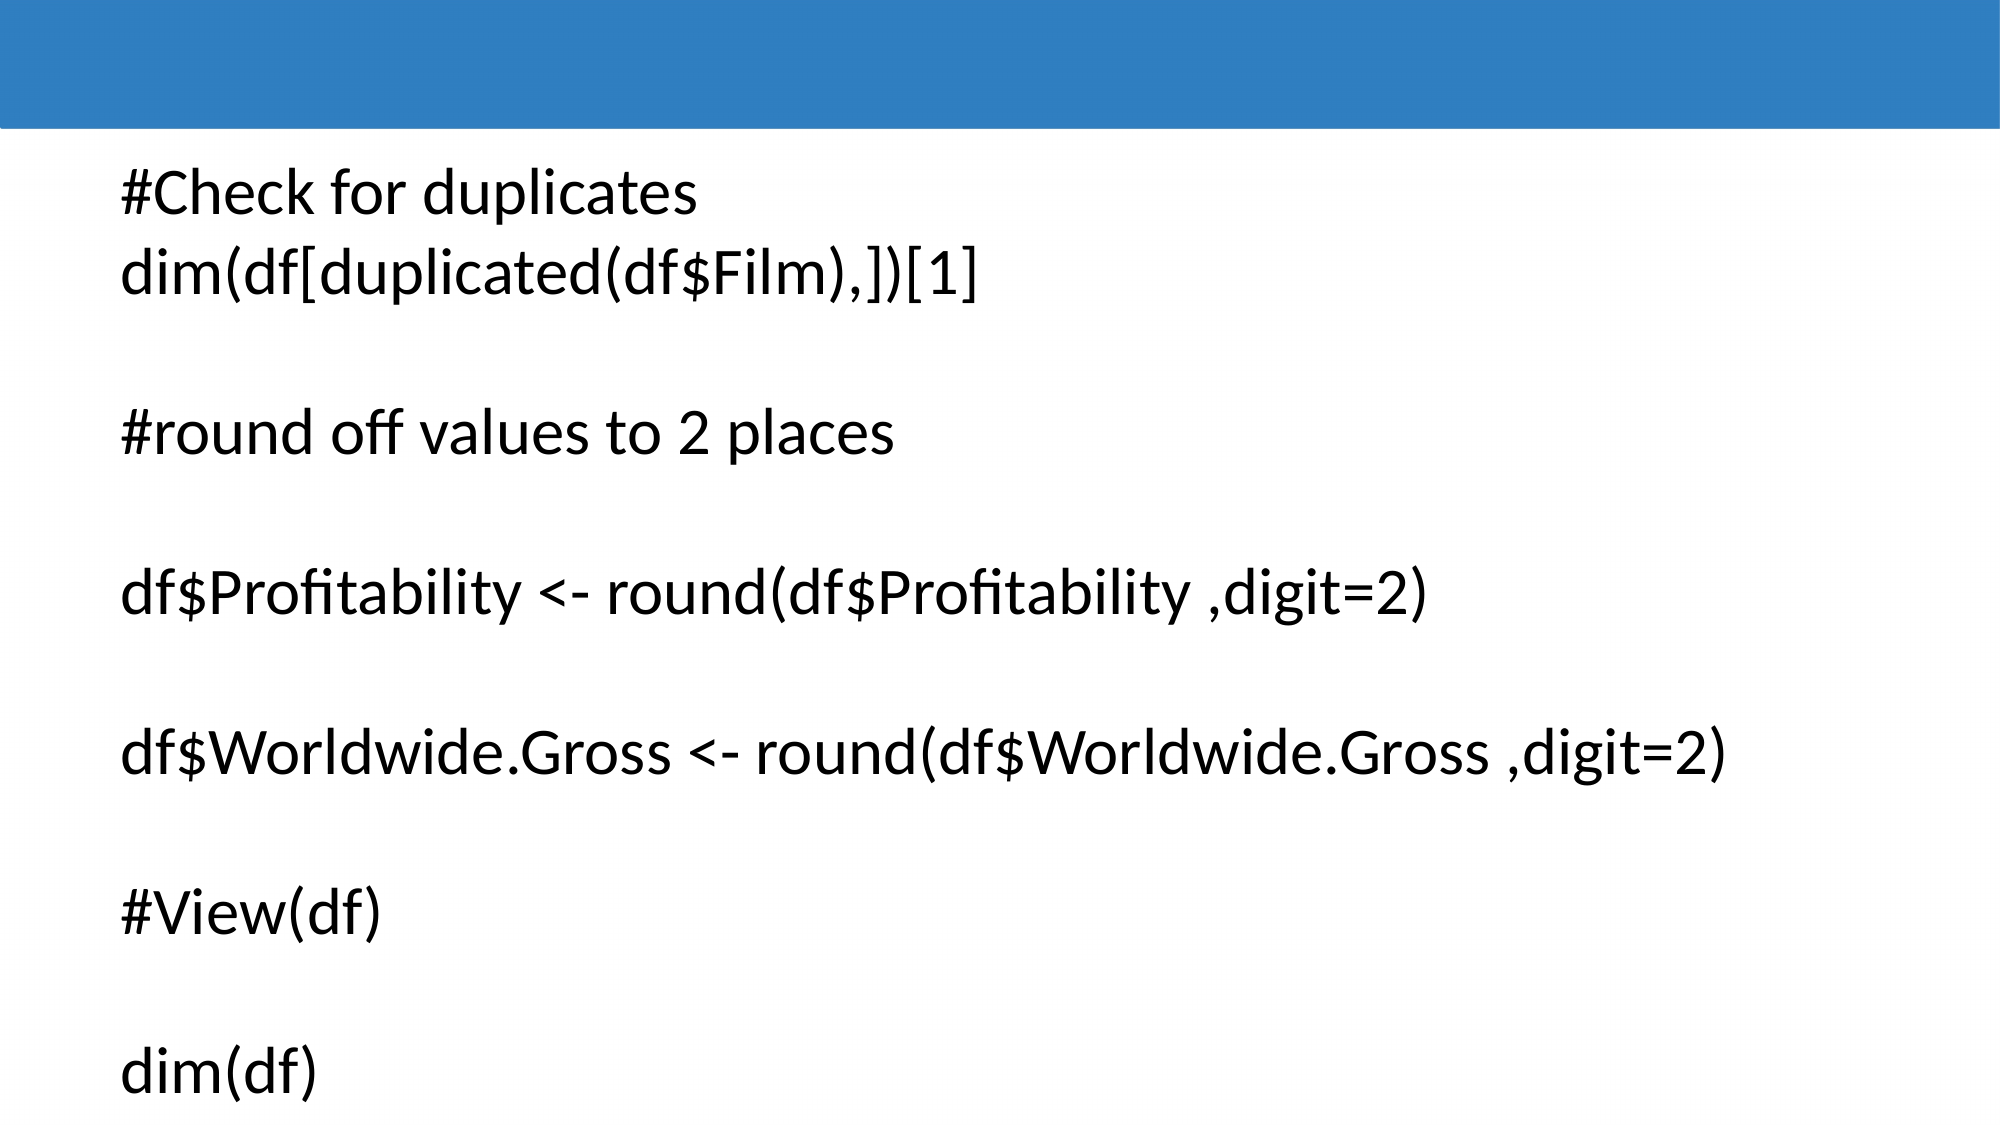

#Check for duplicates
dim(df[duplicated(df$Film),])[1]

#round off values to 2 places

df$Profitability <- round(df$Profitability ,digit=2)

df$Worldwide.Gross <- round(df$Worldwide.Gross ,digit=2)

#View(df)

dim(df)